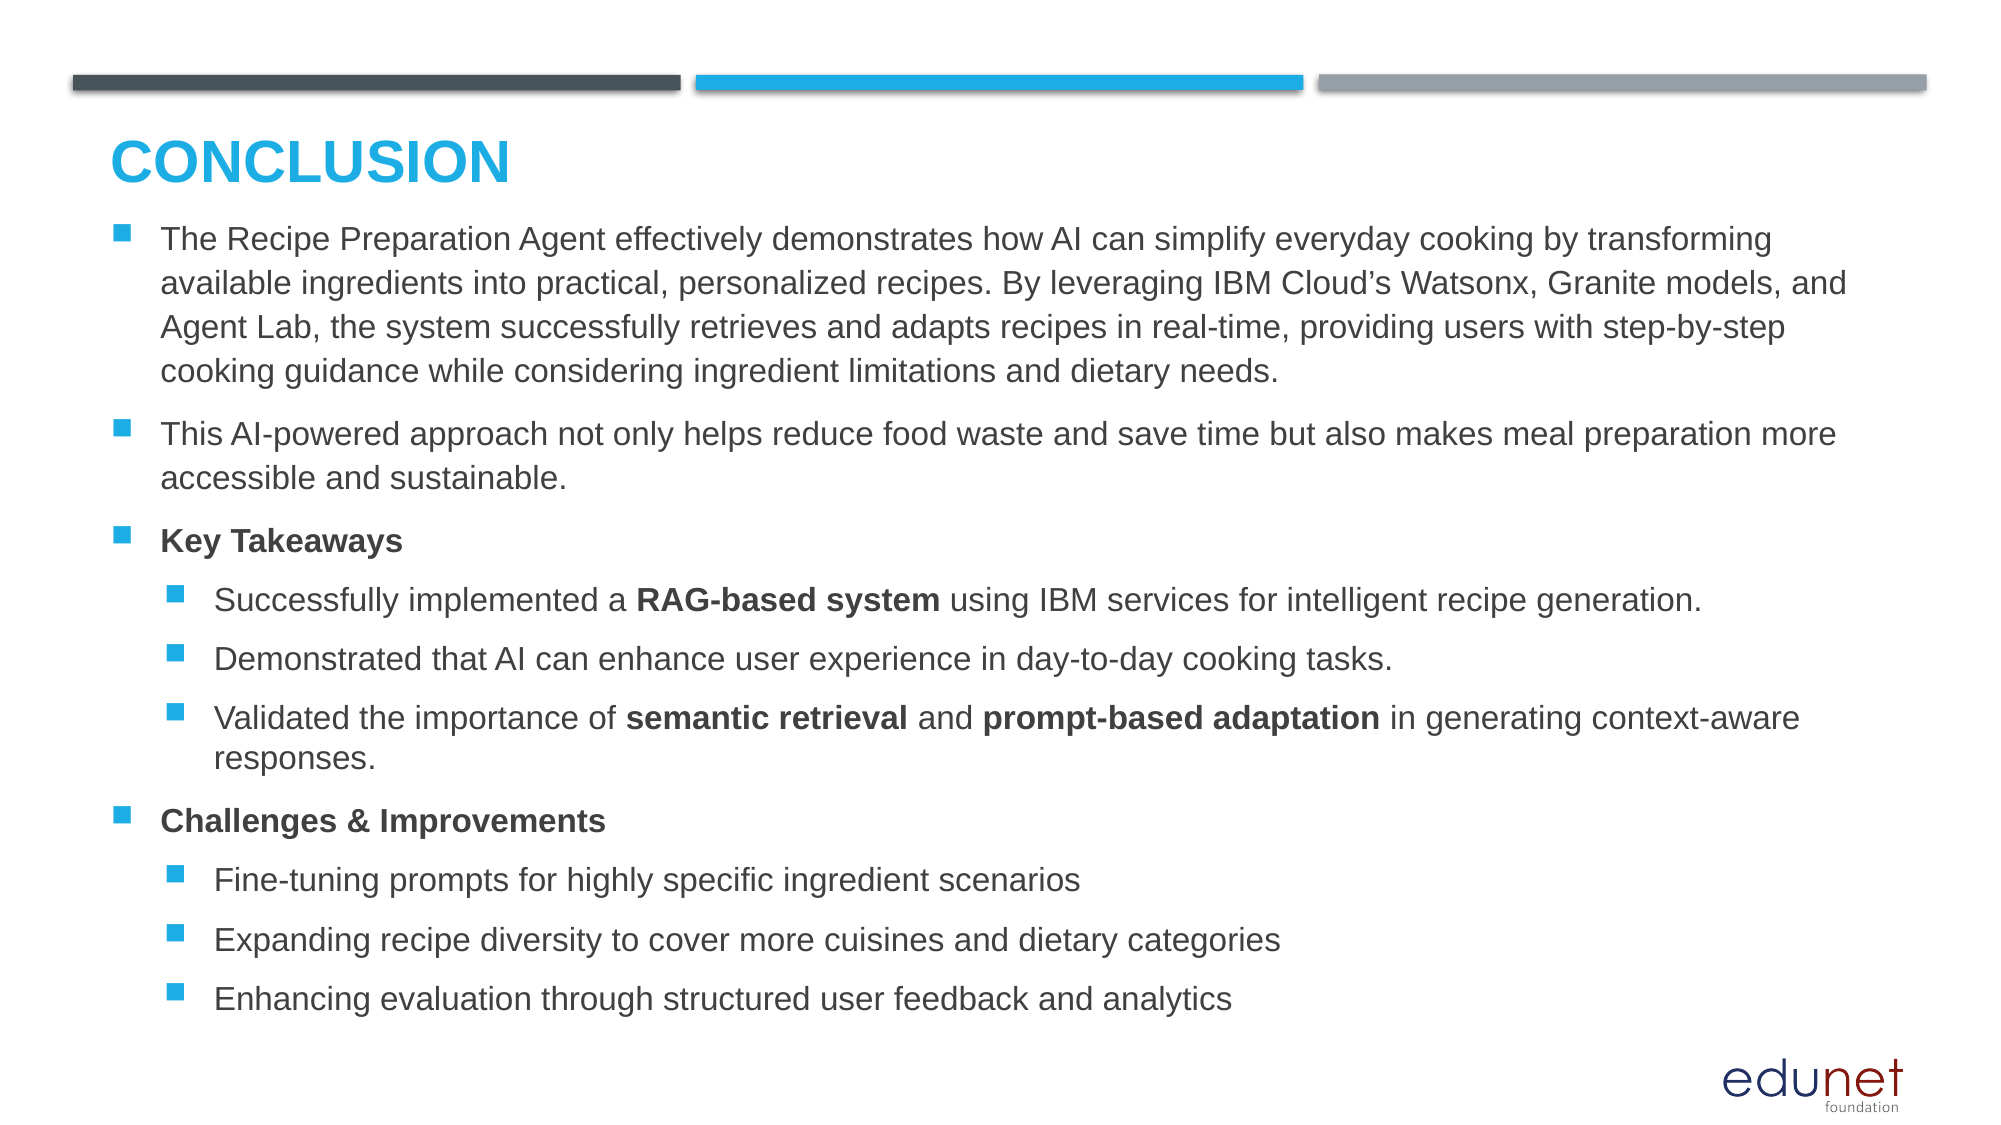

# Conclusion
The Recipe Preparation Agent effectively demonstrates how AI can simplify everyday cooking by transforming available ingredients into practical, personalized recipes. By leveraging IBM Cloud’s Watsonx, Granite models, and Agent Lab, the system successfully retrieves and adapts recipes in real-time, providing users with step-by-step cooking guidance while considering ingredient limitations and dietary needs.
This AI-powered approach not only helps reduce food waste and save time but also makes meal preparation more accessible and sustainable.
Key Takeaways
Successfully implemented a RAG-based system using IBM services for intelligent recipe generation.
Demonstrated that AI can enhance user experience in day-to-day cooking tasks.
Validated the importance of semantic retrieval and prompt-based adaptation in generating context-aware responses.
Challenges & Improvements
Fine-tuning prompts for highly specific ingredient scenarios
Expanding recipe diversity to cover more cuisines and dietary categories
Enhancing evaluation through structured user feedback and analytics